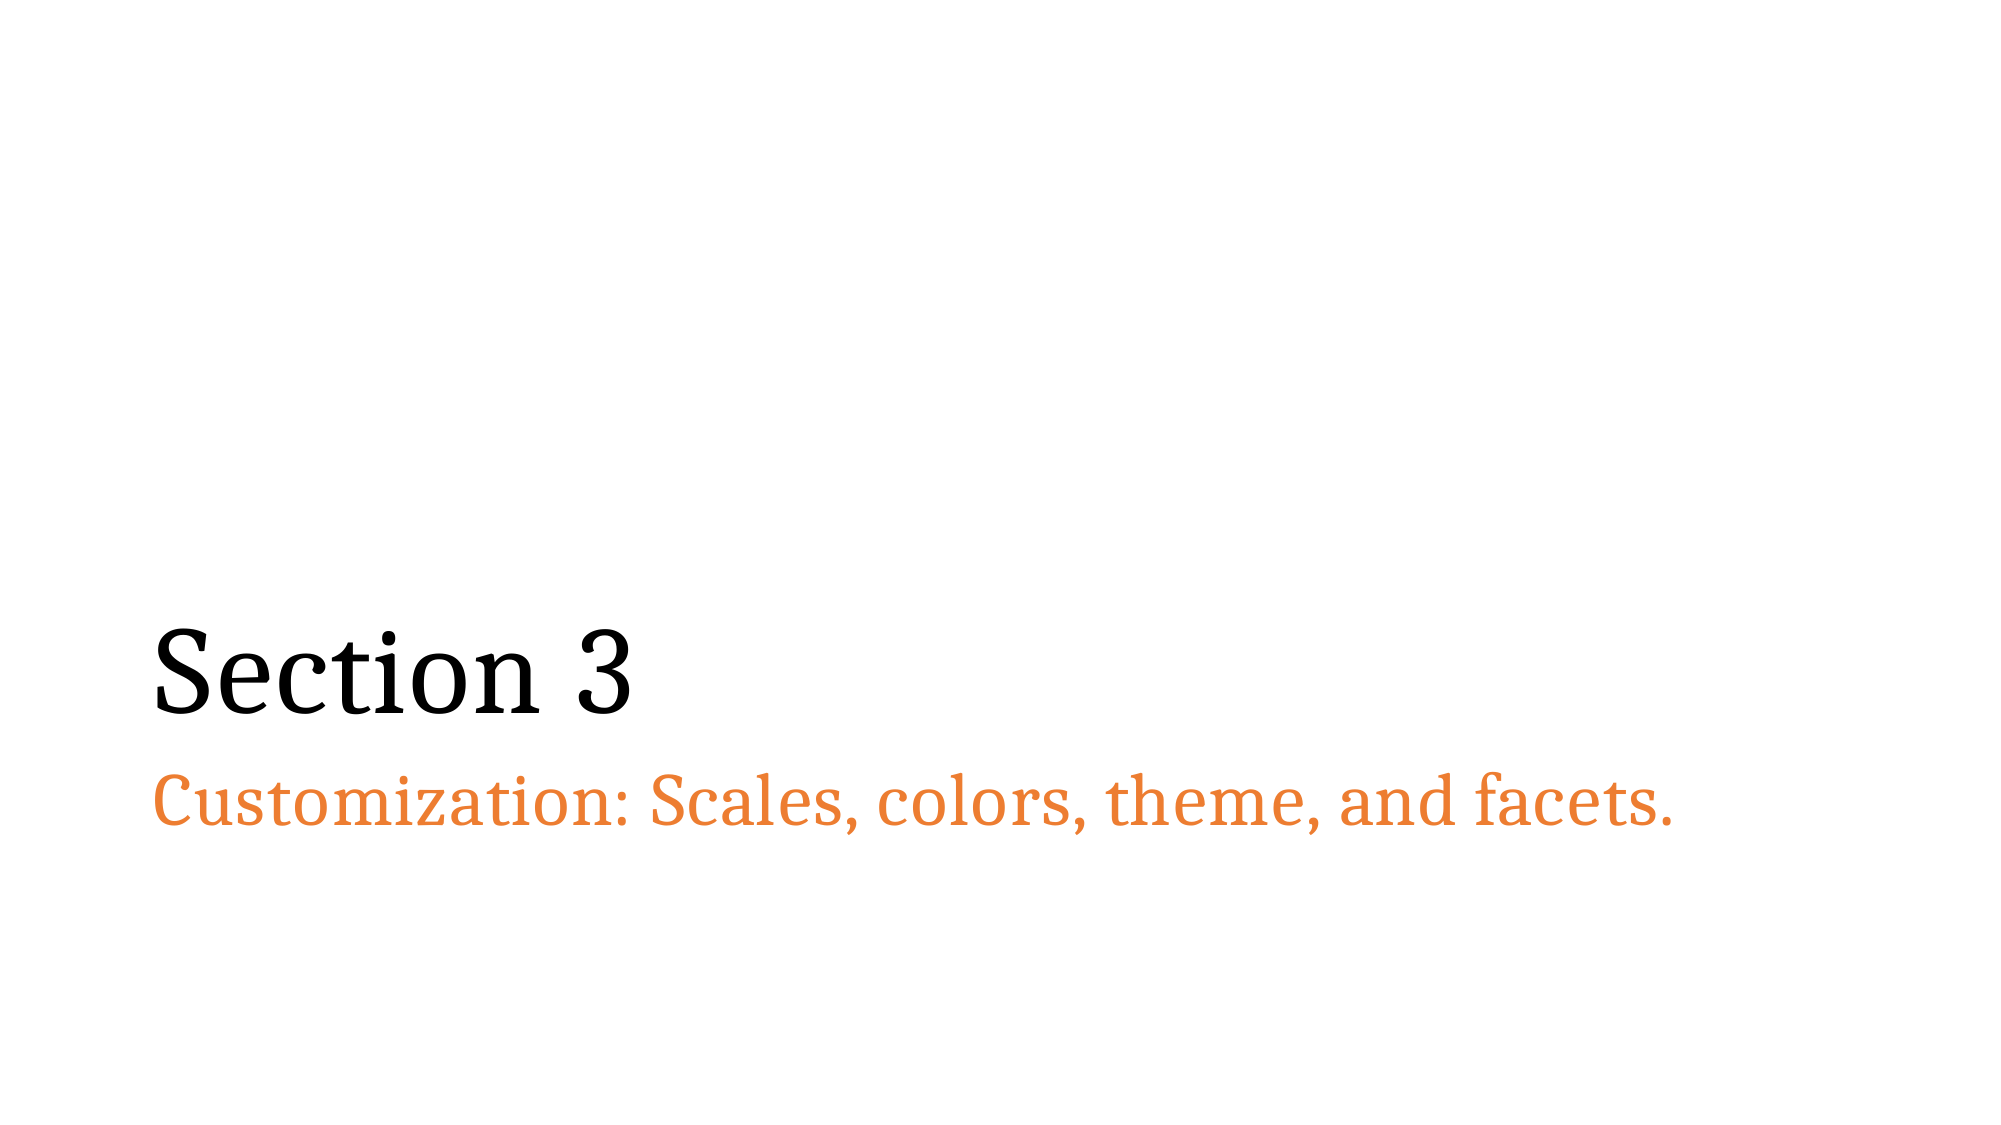

# Section 3
Customization: Scales, colors, theme, and facets.